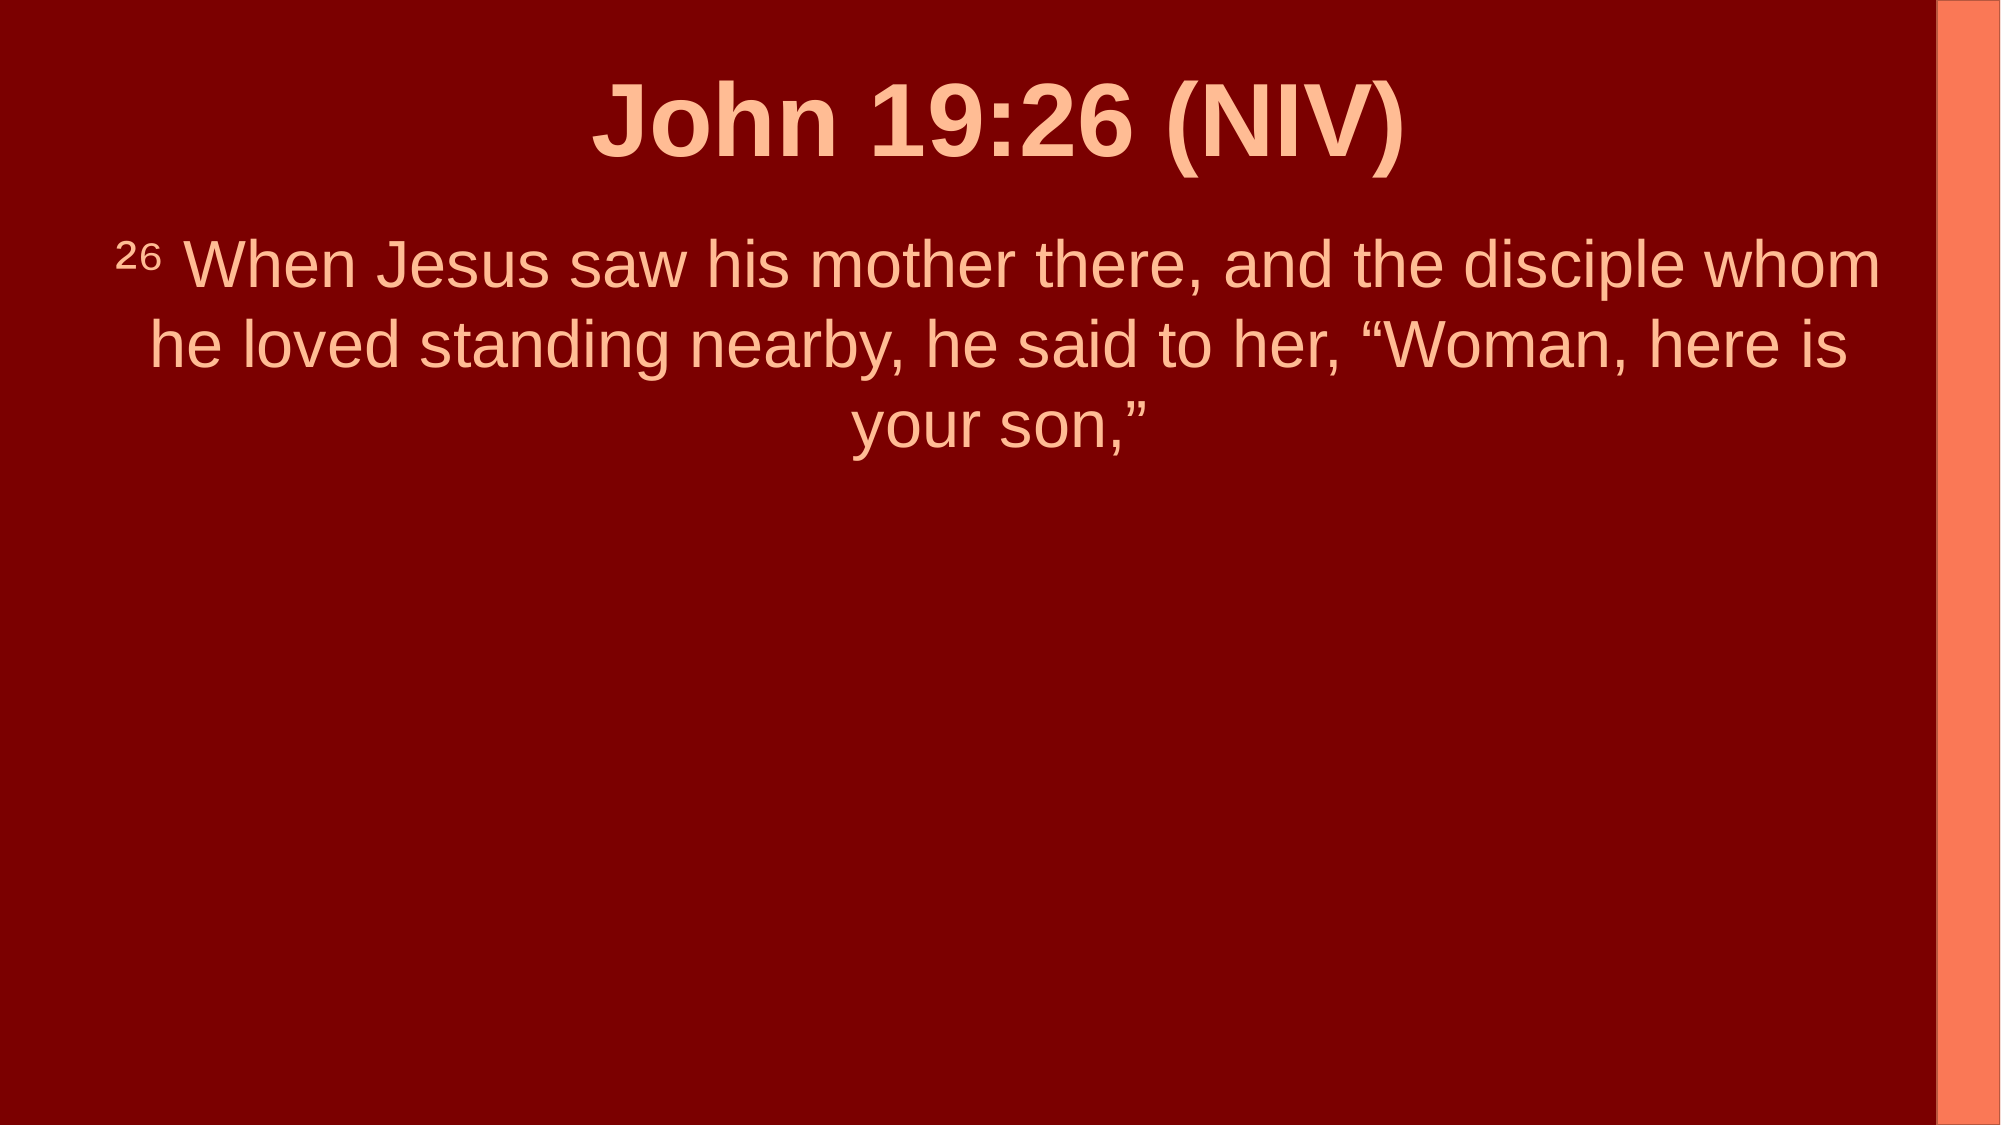

John 19:26 (NIV)
²⁶ When Jesus saw his mother there, and the disciple whom he loved standing nearby, he said to her, “Woman, here is your son,”